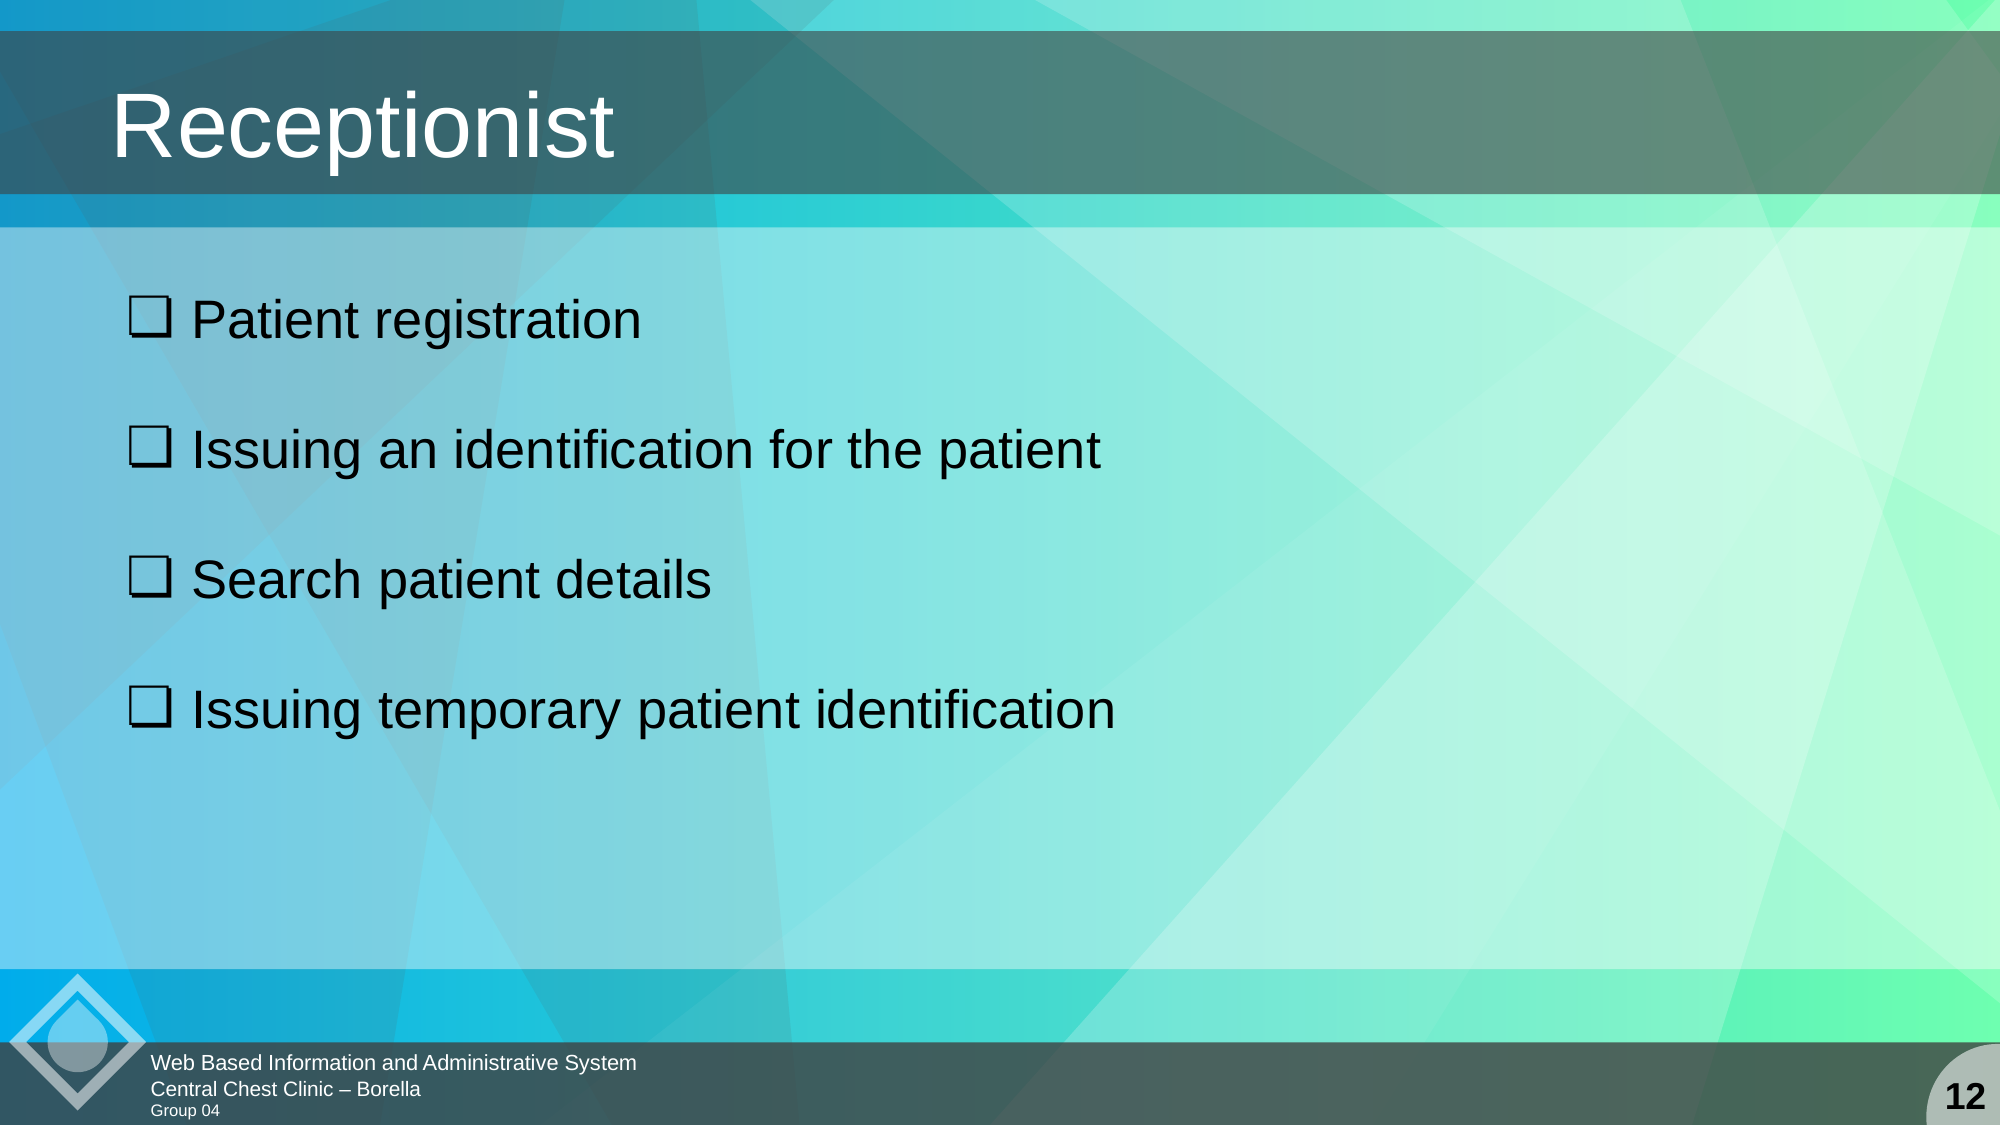

Receptionist

Patient registration

Issuing an identification for the patient

Search patient details

Issuing temporary patient identification

Web Based Information and Administrative System
Central Chest Clinic – Borella
Group 04

12